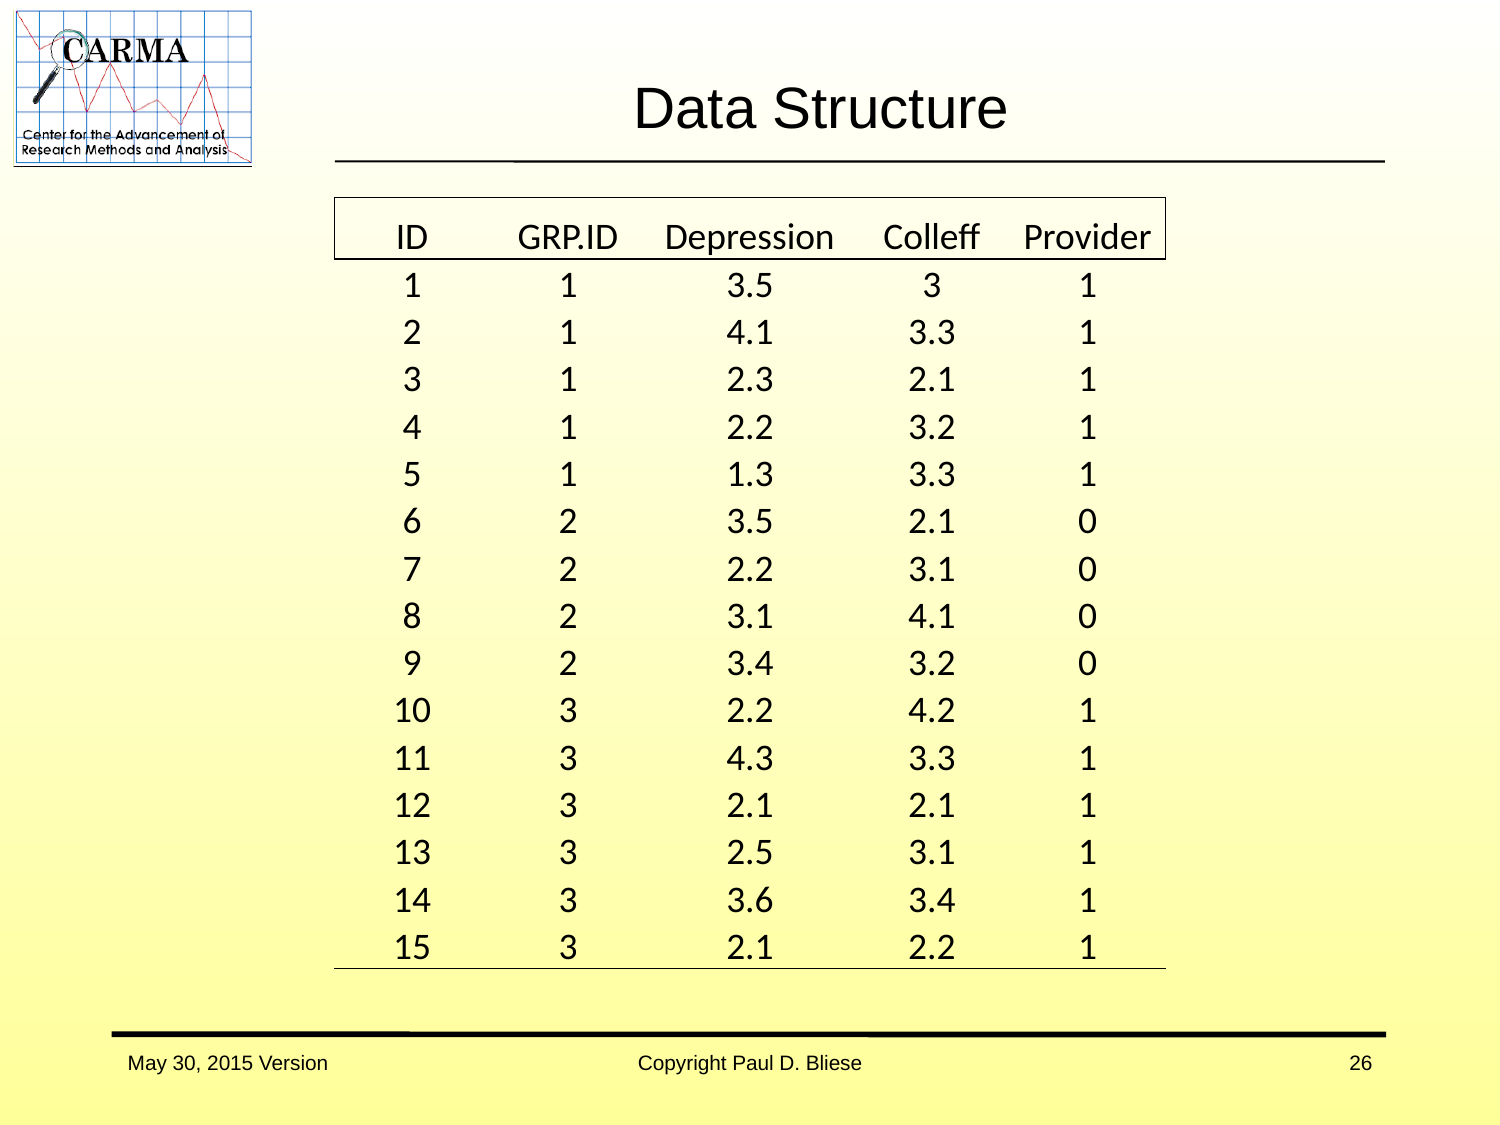

# Data Structure
| ID | GRP.ID | Depression | Colleff | Provider |
| --- | --- | --- | --- | --- |
| 1 | 1 | 3.5 | 3 | 1 |
| 2 | 1 | 4.1 | 3.3 | 1 |
| 3 | 1 | 2.3 | 2.1 | 1 |
| 4 | 1 | 2.2 | 3.2 | 1 |
| 5 | 1 | 1.3 | 3.3 | 1 |
| 6 | 2 | 3.5 | 2.1 | 0 |
| 7 | 2 | 2.2 | 3.1 | 0 |
| 8 | 2 | 3.1 | 4.1 | 0 |
| 9 | 2 | 3.4 | 3.2 | 0 |
| 10 | 3 | 2.2 | 4.2 | 1 |
| 11 | 3 | 4.3 | 3.3 | 1 |
| 12 | 3 | 2.1 | 2.1 | 1 |
| 13 | 3 | 2.5 | 3.1 | 1 |
| 14 | 3 | 3.6 | 3.4 | 1 |
| 15 | 3 | 2.1 | 2.2 | 1 |
May 30, 2015 Version
Copyright Paul D. Bliese
26